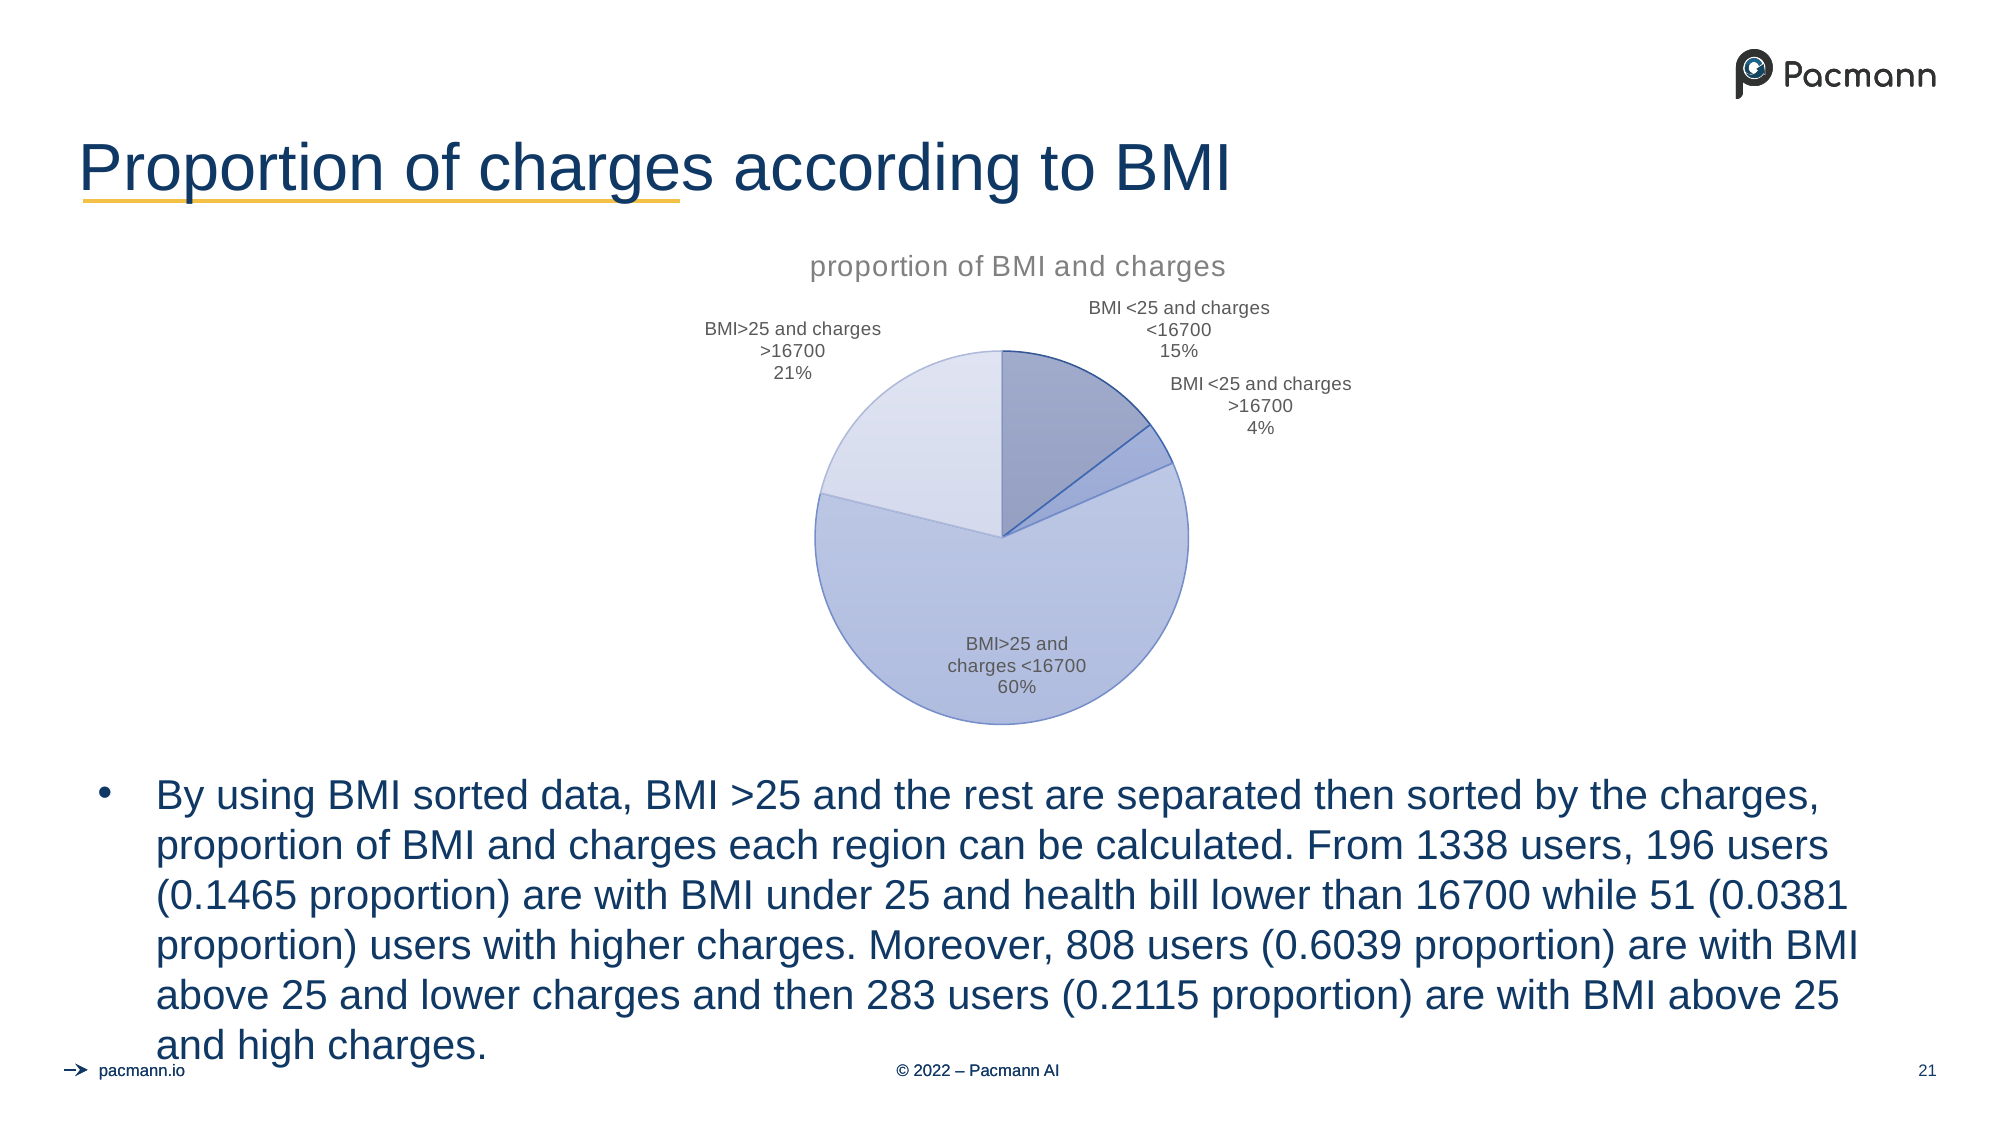

# Proportion of charges according to BMI

### Chart: proportion of BMI and charges

| Category |  |
|---|---|
| BMI <25 and charges <16700 | 0.14648729446935724 |
| BMI <25 and charges >16700 | 0.03811659192825112 |
| BMI>25 and charges <16700 | 0.6038863976083707 |
| BMI>25 and charges >16700 | 0.21150971599402094 |

By using BMI sorted data, BMI >25 and the rest are separated then sorted by the charges, proportion of BMI and charges each region can be calculated. From 1338 users, 196 users (0.1465 proportion) are with BMI under 25 and health bill lower than 16700 while 51 (0.0381 proportion) users with higher charges. Moreover, 808 users (0.6039 proportion) are with BMI above 25 and lower charges and then 283 users (0.2115 proportion) are with BMI above 25 and high charges.